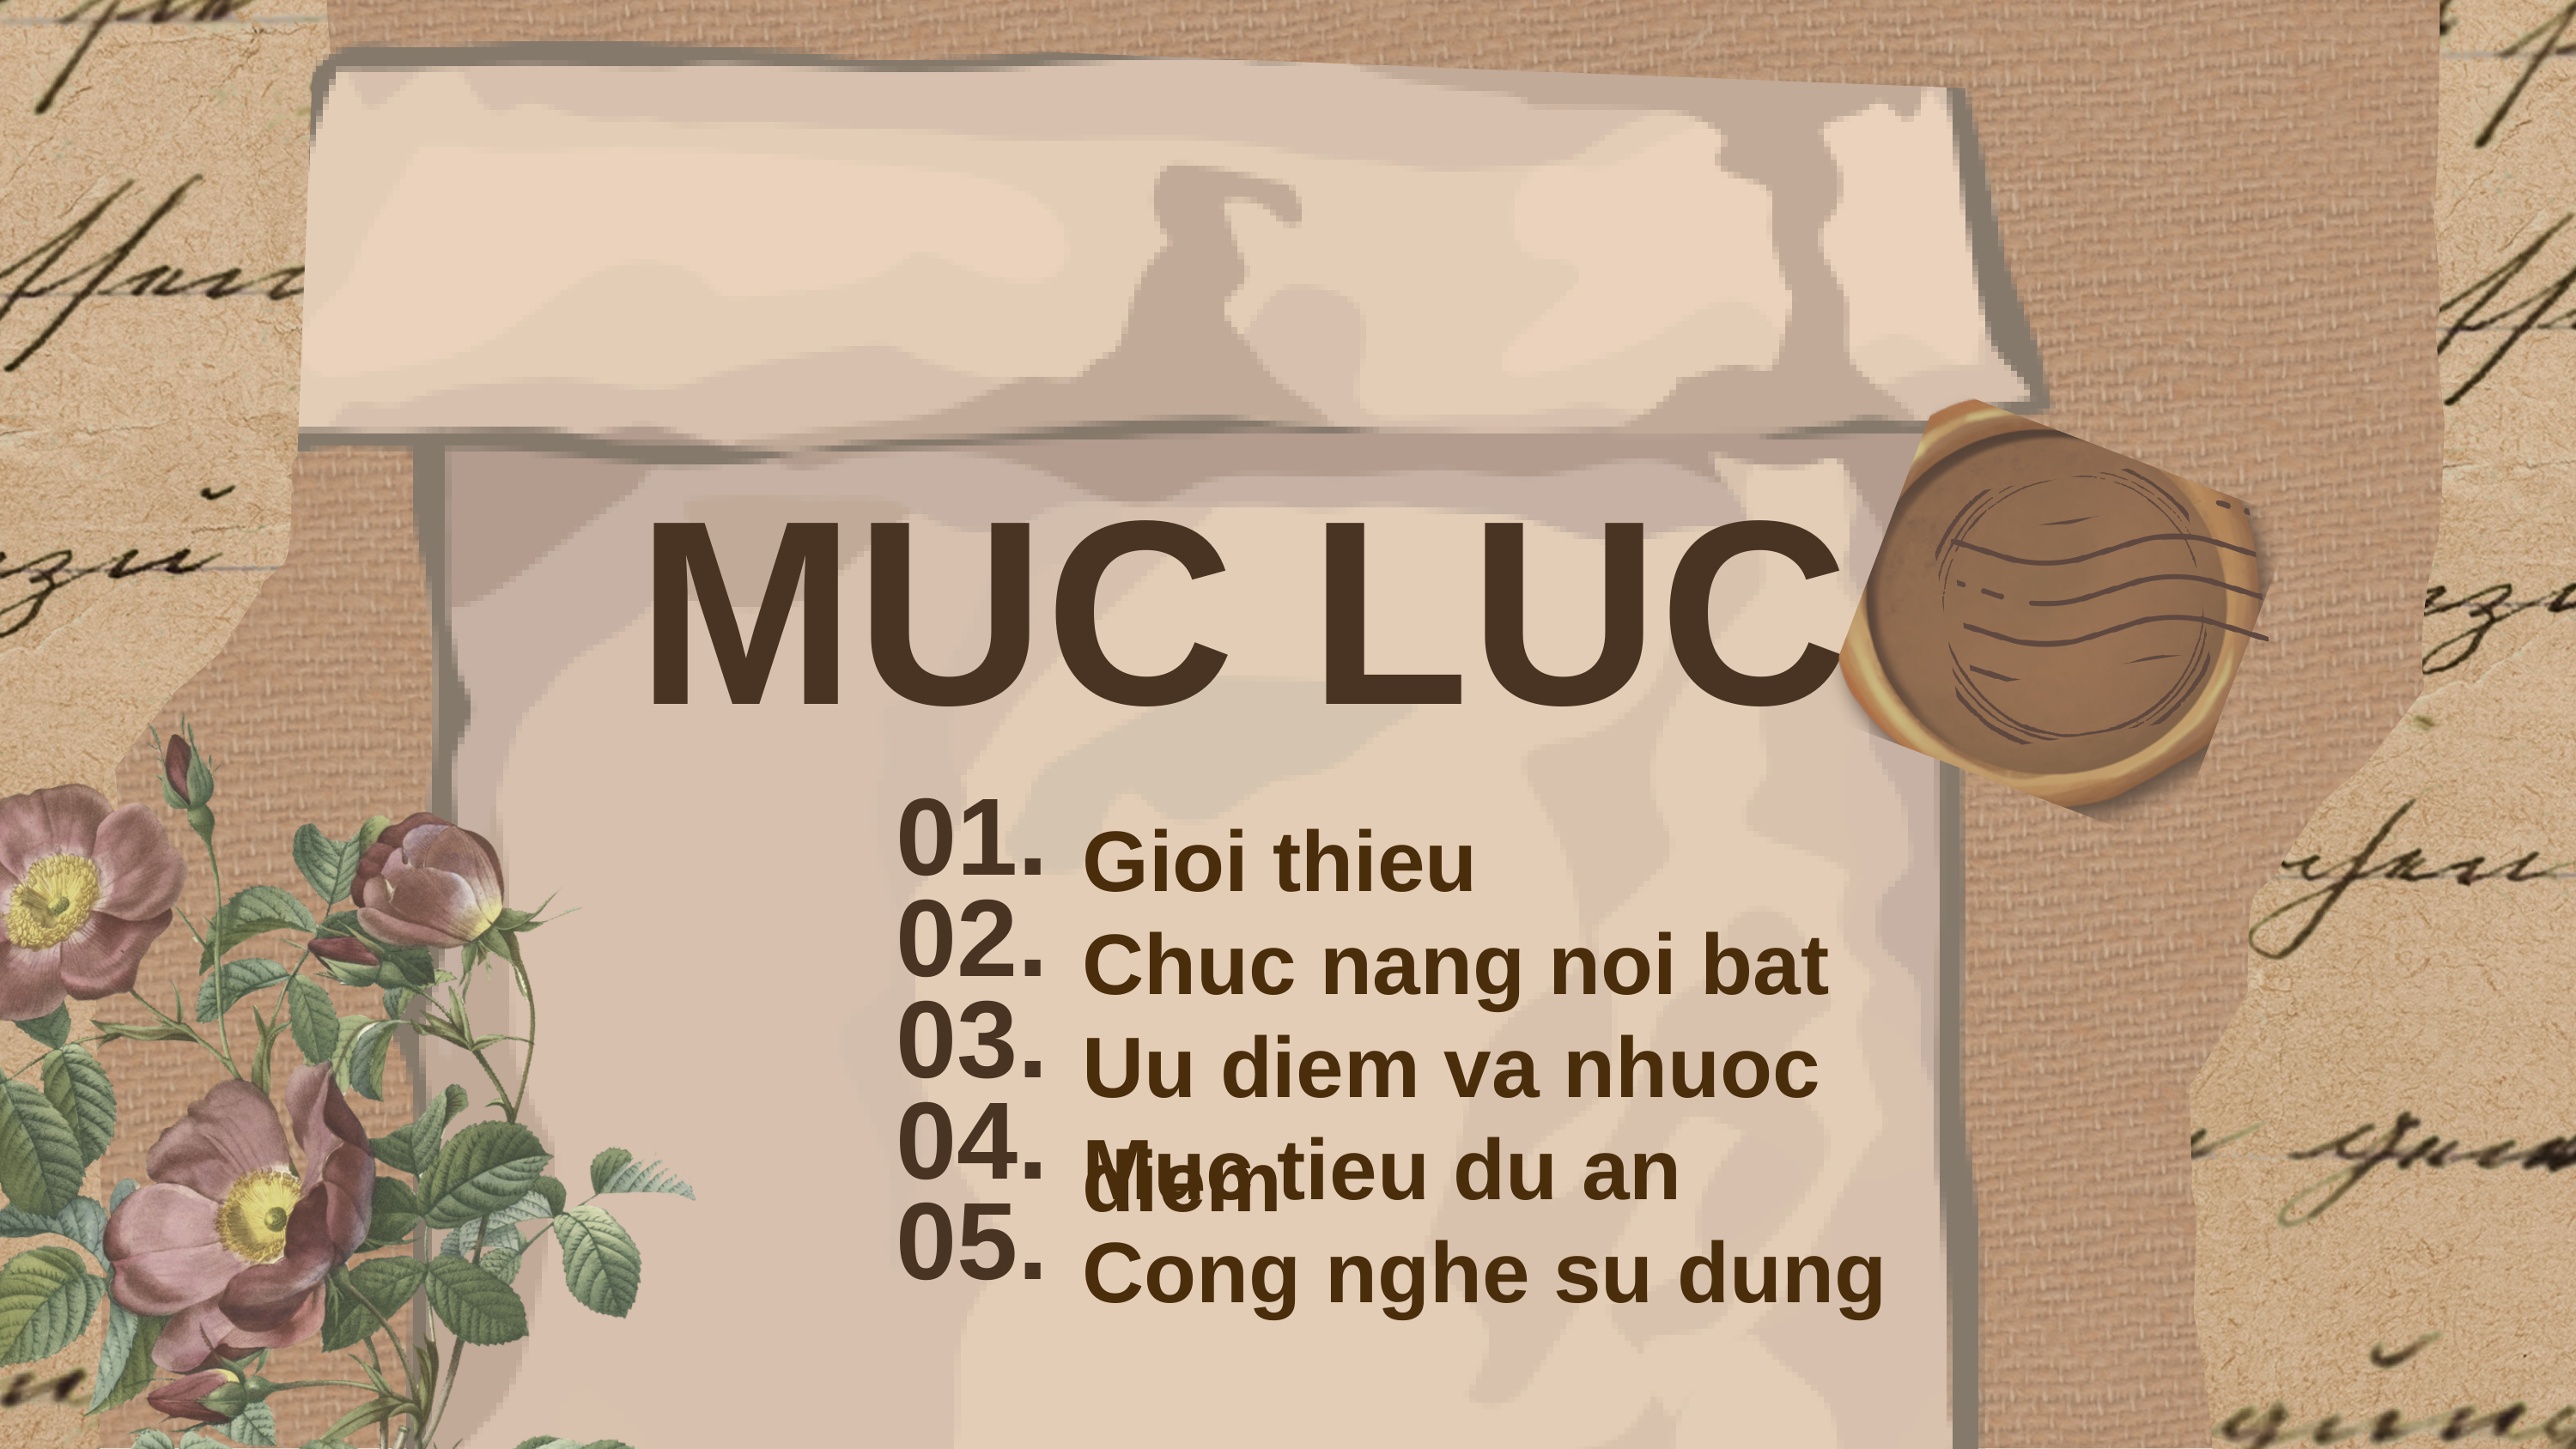

MUC LUC

Gioi thieu
01.
02.
03.
04.
05.
Chuc nang noi bat
Uu diem va nhuoc diem
Muc tieu du an
Cong nghe su dung